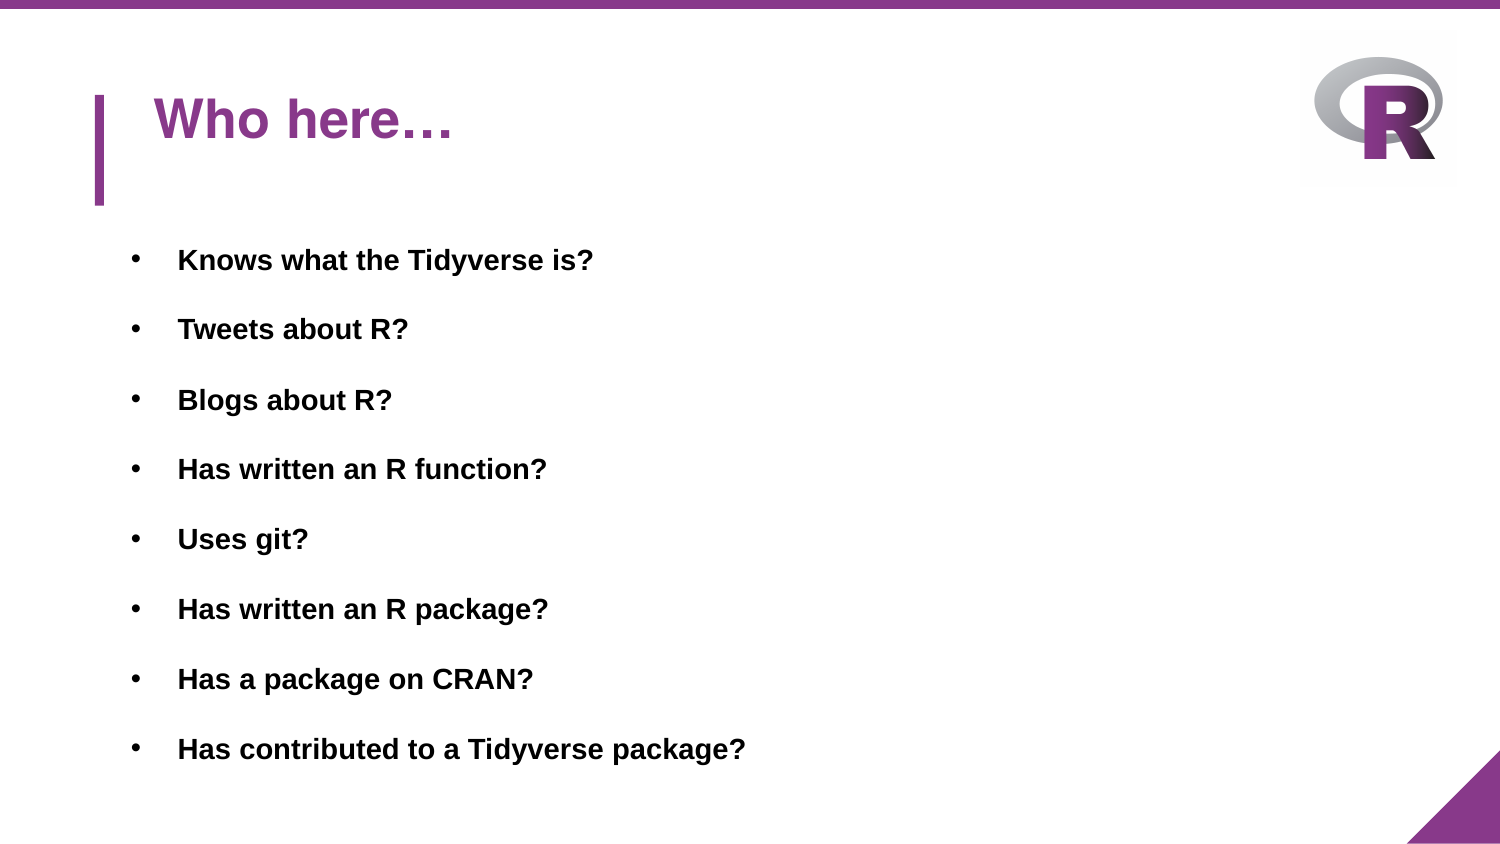

# Who here…
Knows what the Tidyverse is?

Tweets about R?

Blogs about R?

Has written an R function?

Uses git?

Has written an R package?

Has a package on CRAN?

Has contributed to a Tidyverse package?